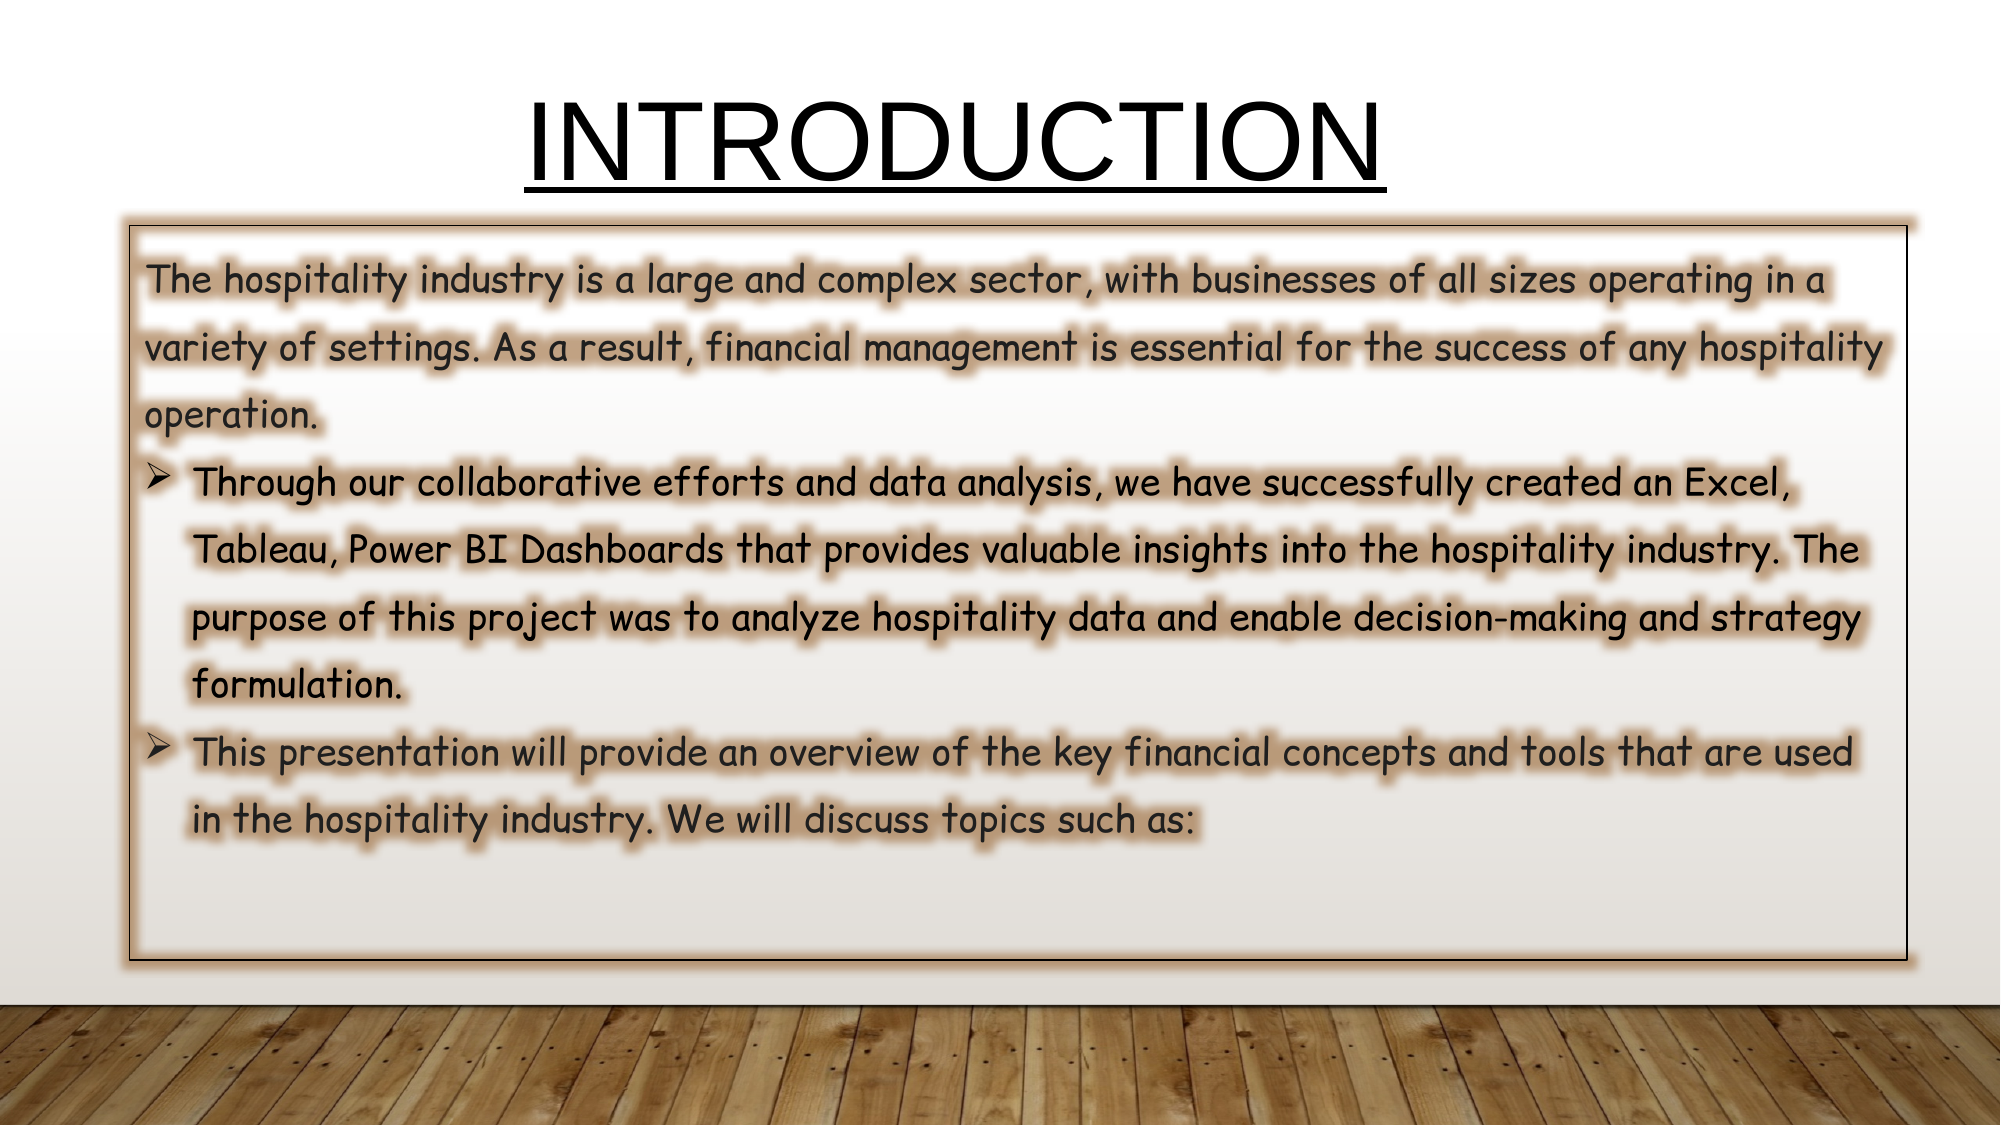

INTRODUCTION
The hospitality industry is a large and complex sector, with businesses of all sizes operating in a variety of settings. As a result, financial management is essential for the success of any hospitality operation.
Through our collaborative efforts and data analysis, we have successfully created an Excel, Tableau, Power BI Dashboards that provides valuable insights into the hospitality industry. The purpose of this project was to analyze hospitality data and enable decision-making and strategy formulation.
This presentation will provide an overview of the key financial concepts and tools that are used in the hospitality industry. We will discuss topics such as: